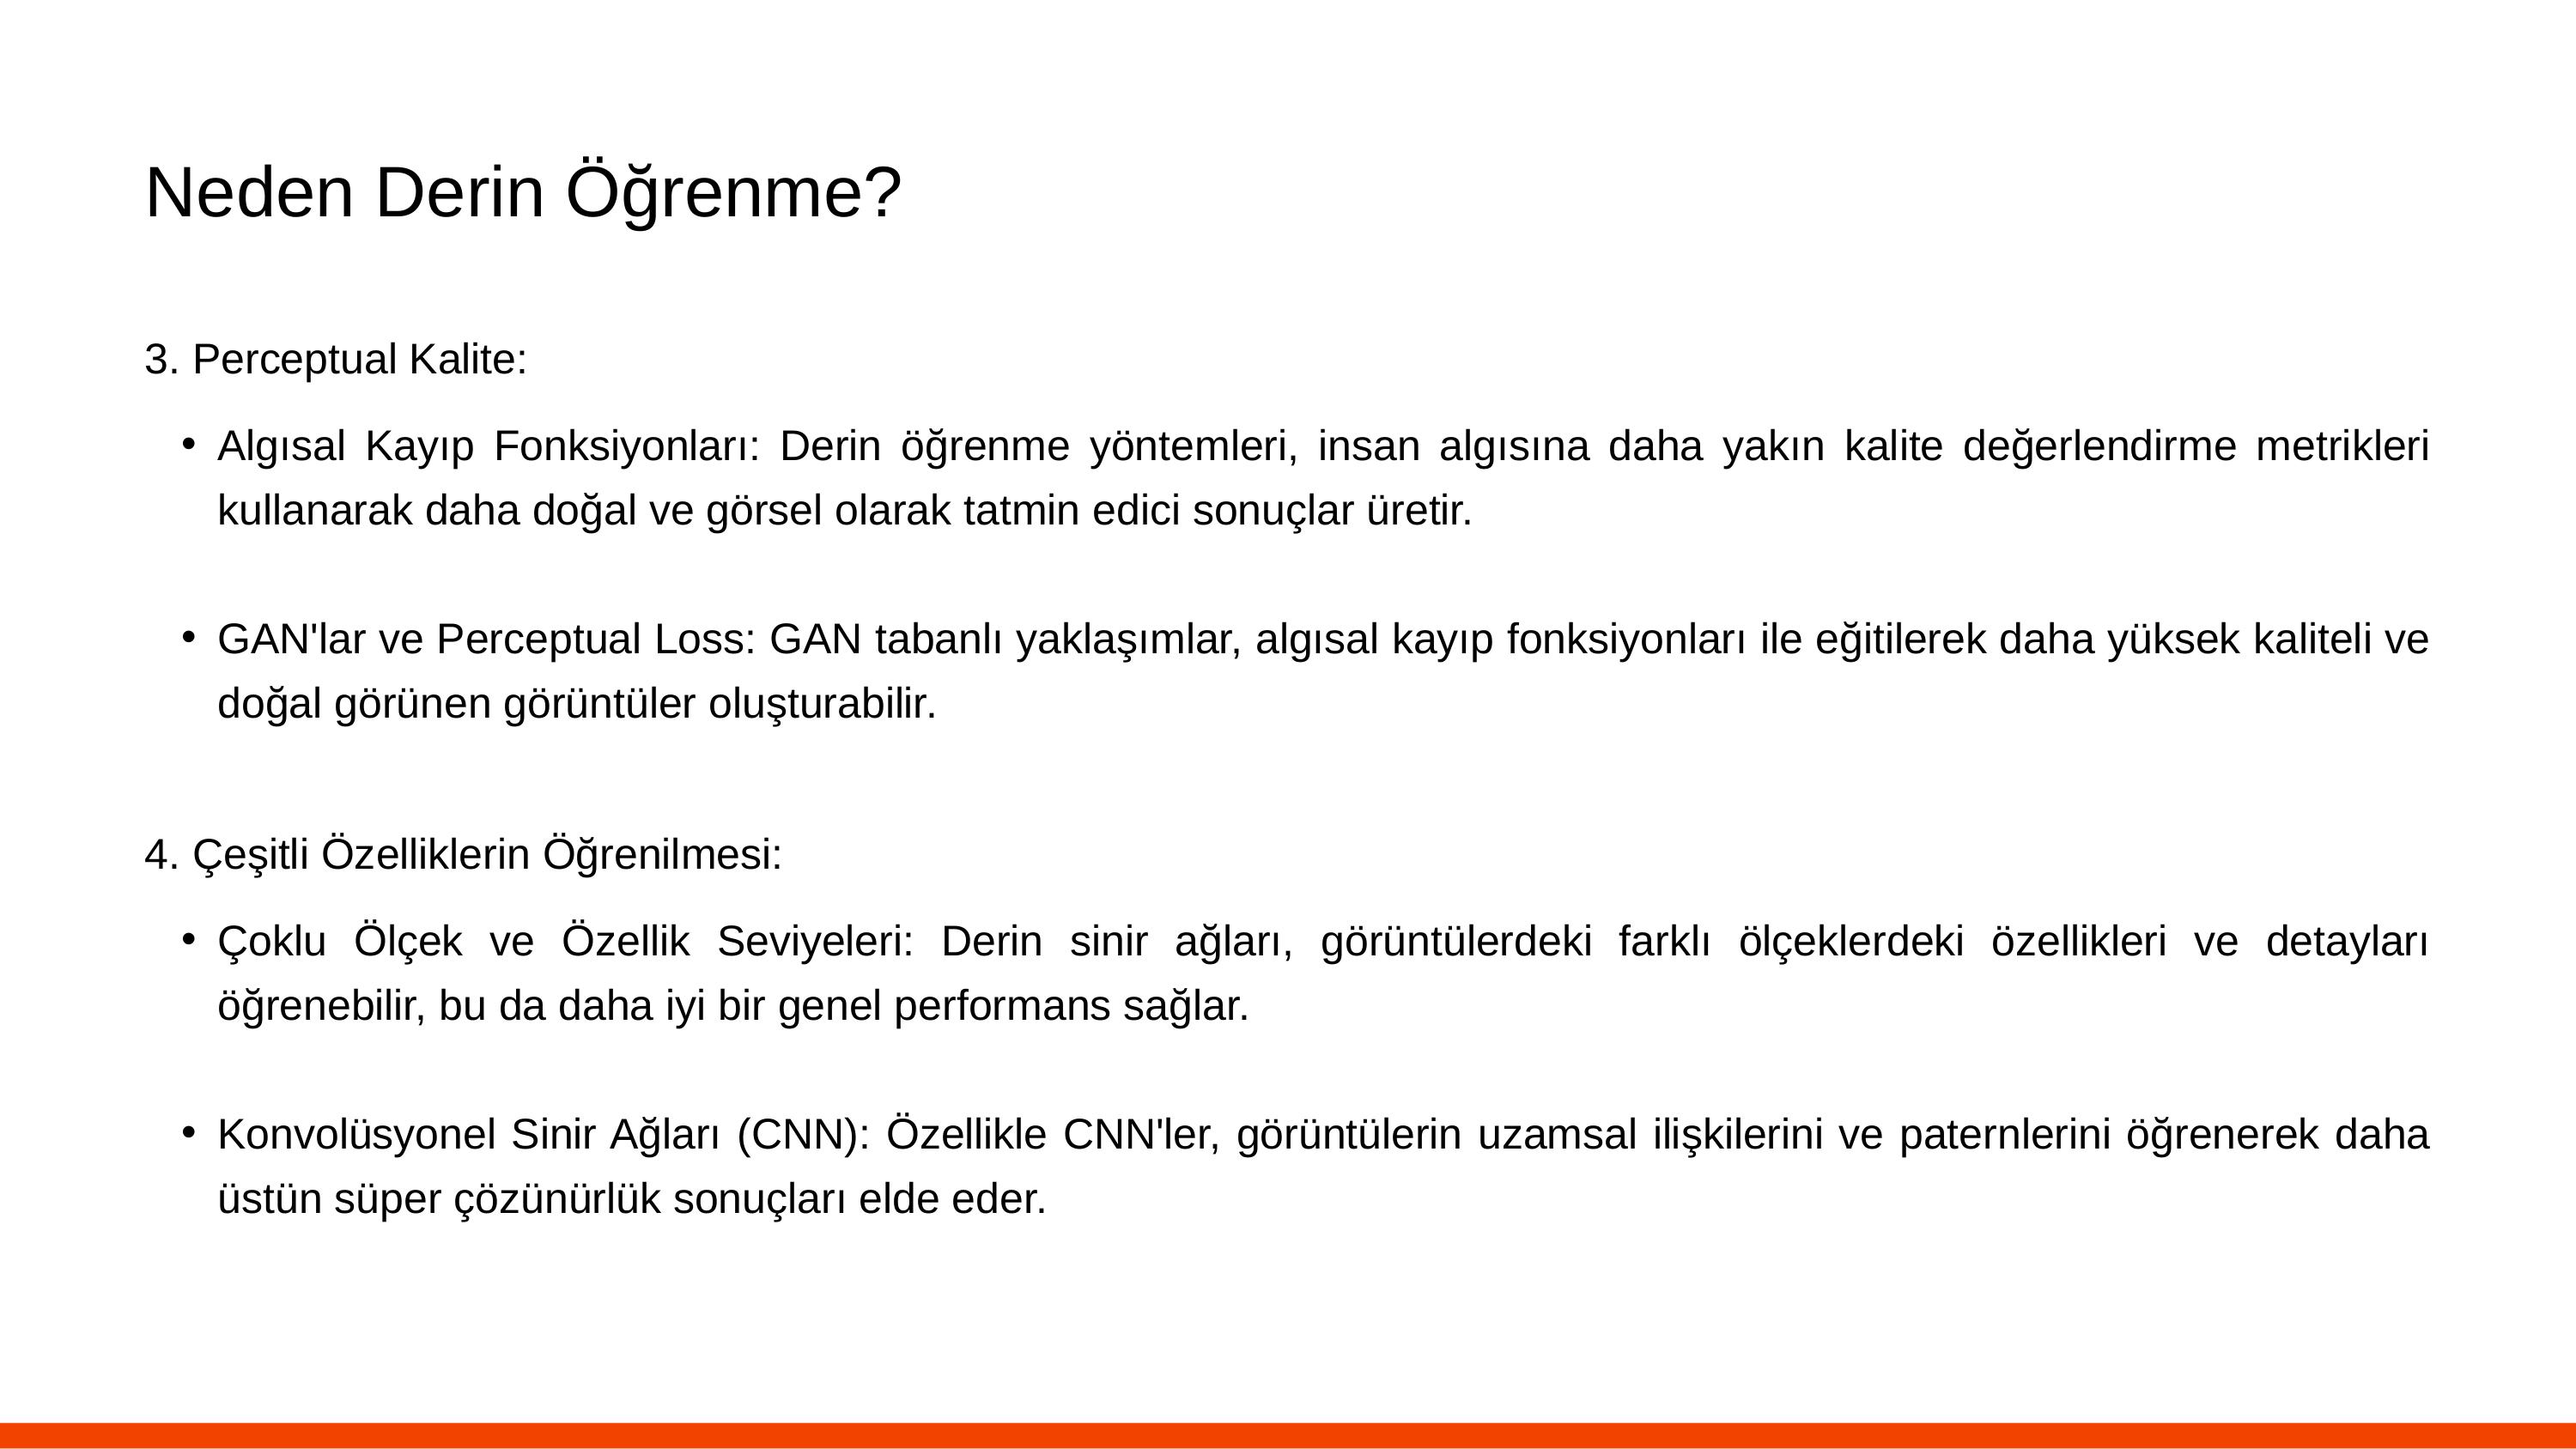

Neden Derin Öğrenme?
3. Perceptual Kalite:
Algısal Kayıp Fonksiyonları: Derin öğrenme yöntemleri, insan algısına daha yakın kalite değerlendirme metrikleri kullanarak daha doğal ve görsel olarak tatmin edici sonuçlar üretir.

GAN'lar ve Perceptual Loss: GAN tabanlı yaklaşımlar, algısal kayıp fonksiyonları ile eğitilerek daha yüksek kaliteli ve doğal görünen görüntüler oluşturabilir.
4. Çeşitli Özelliklerin Öğrenilmesi:
Çoklu Ölçek ve Özellik Seviyeleri: Derin sinir ağları, görüntülerdeki farklı ölçeklerdeki özellikleri ve detayları öğrenebilir, bu da daha iyi bir genel performans sağlar.

Konvolüsyonel Sinir Ağları (CNN): Özellikle CNN'ler, görüntülerin uzamsal ilişkilerini ve paternlerini öğrenerek daha üstün süper çözünürlük sonuçları elde eder.